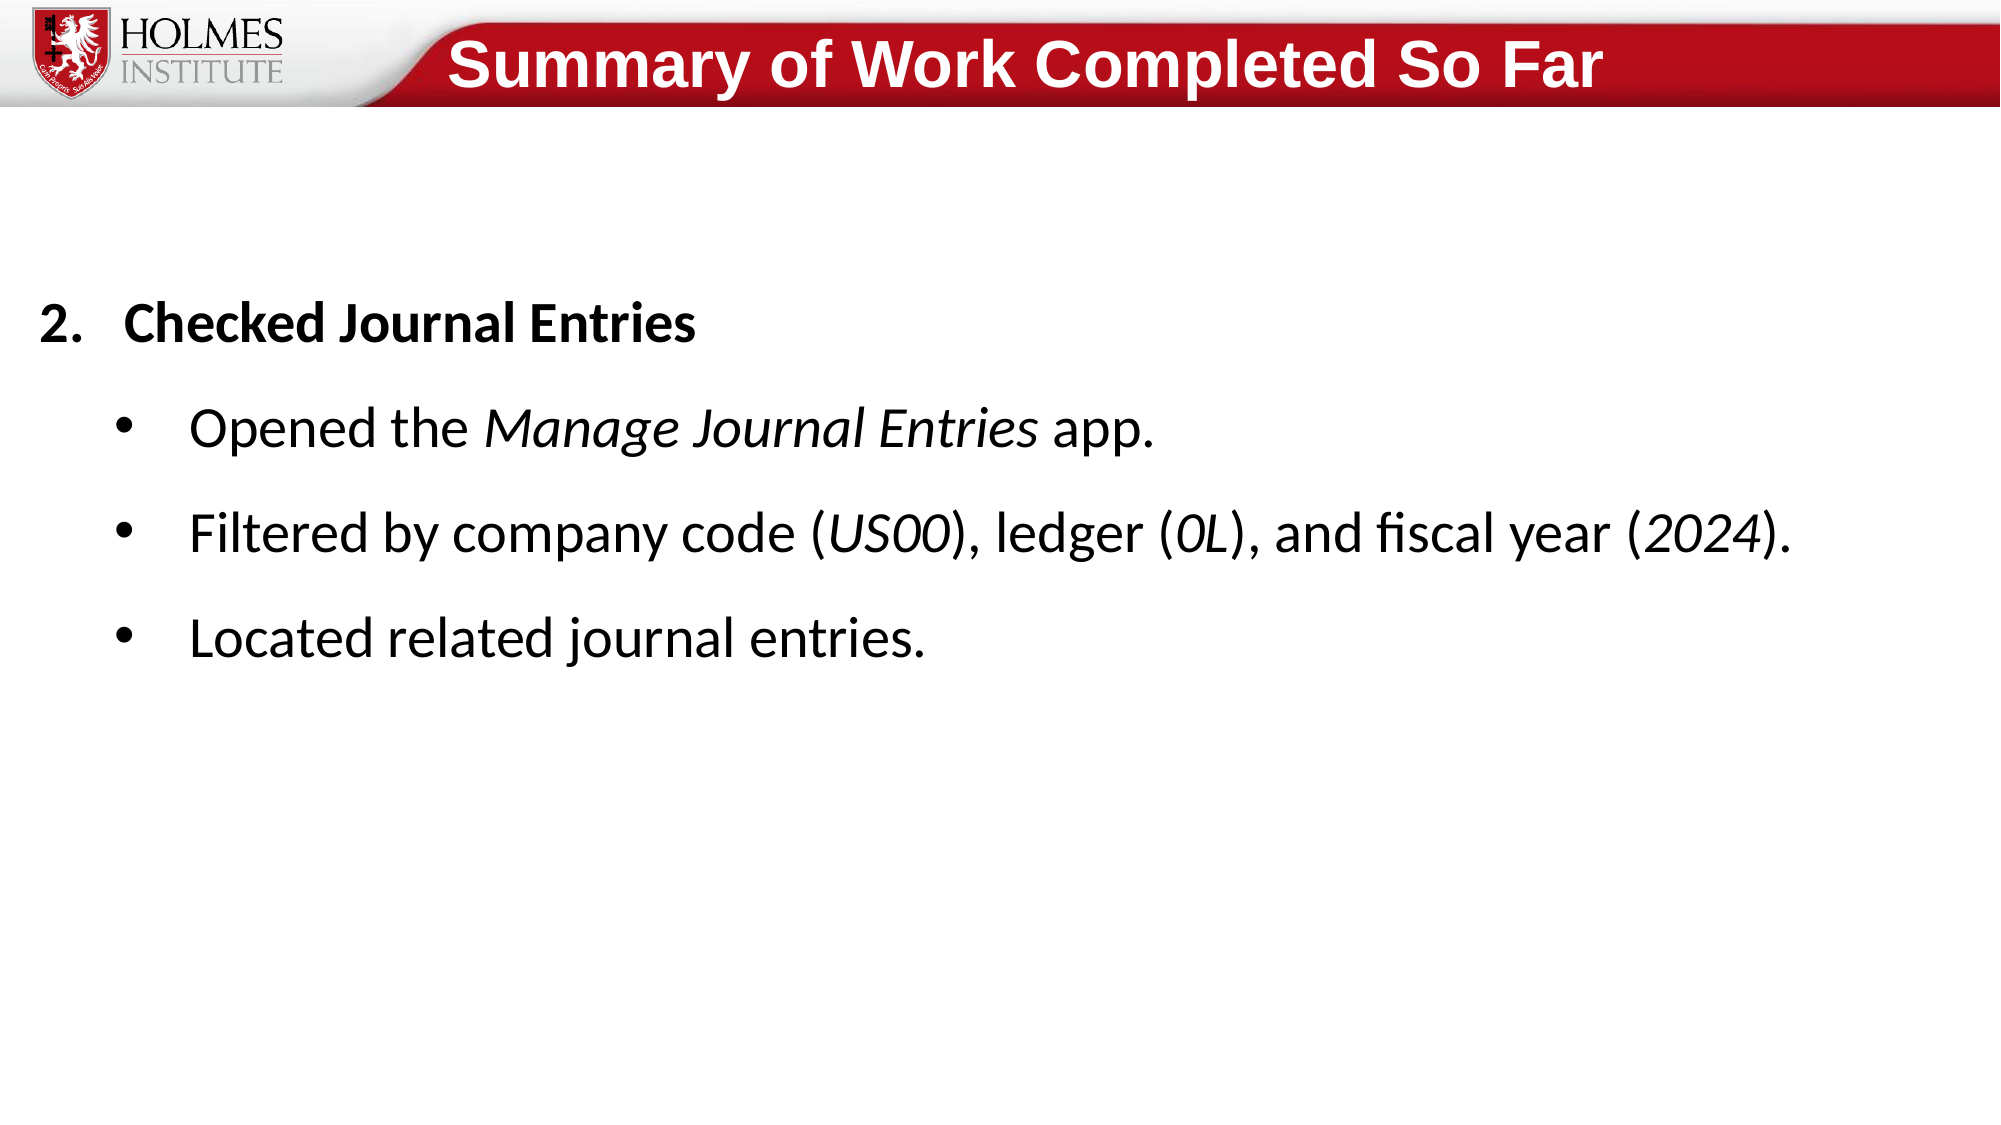

Summary of Work Completed So Far
Checked Journal Entries
Opened the Manage Journal Entries app.
Filtered by company code (US00), ledger (0L), and fiscal year (2024).
Located related journal entries.